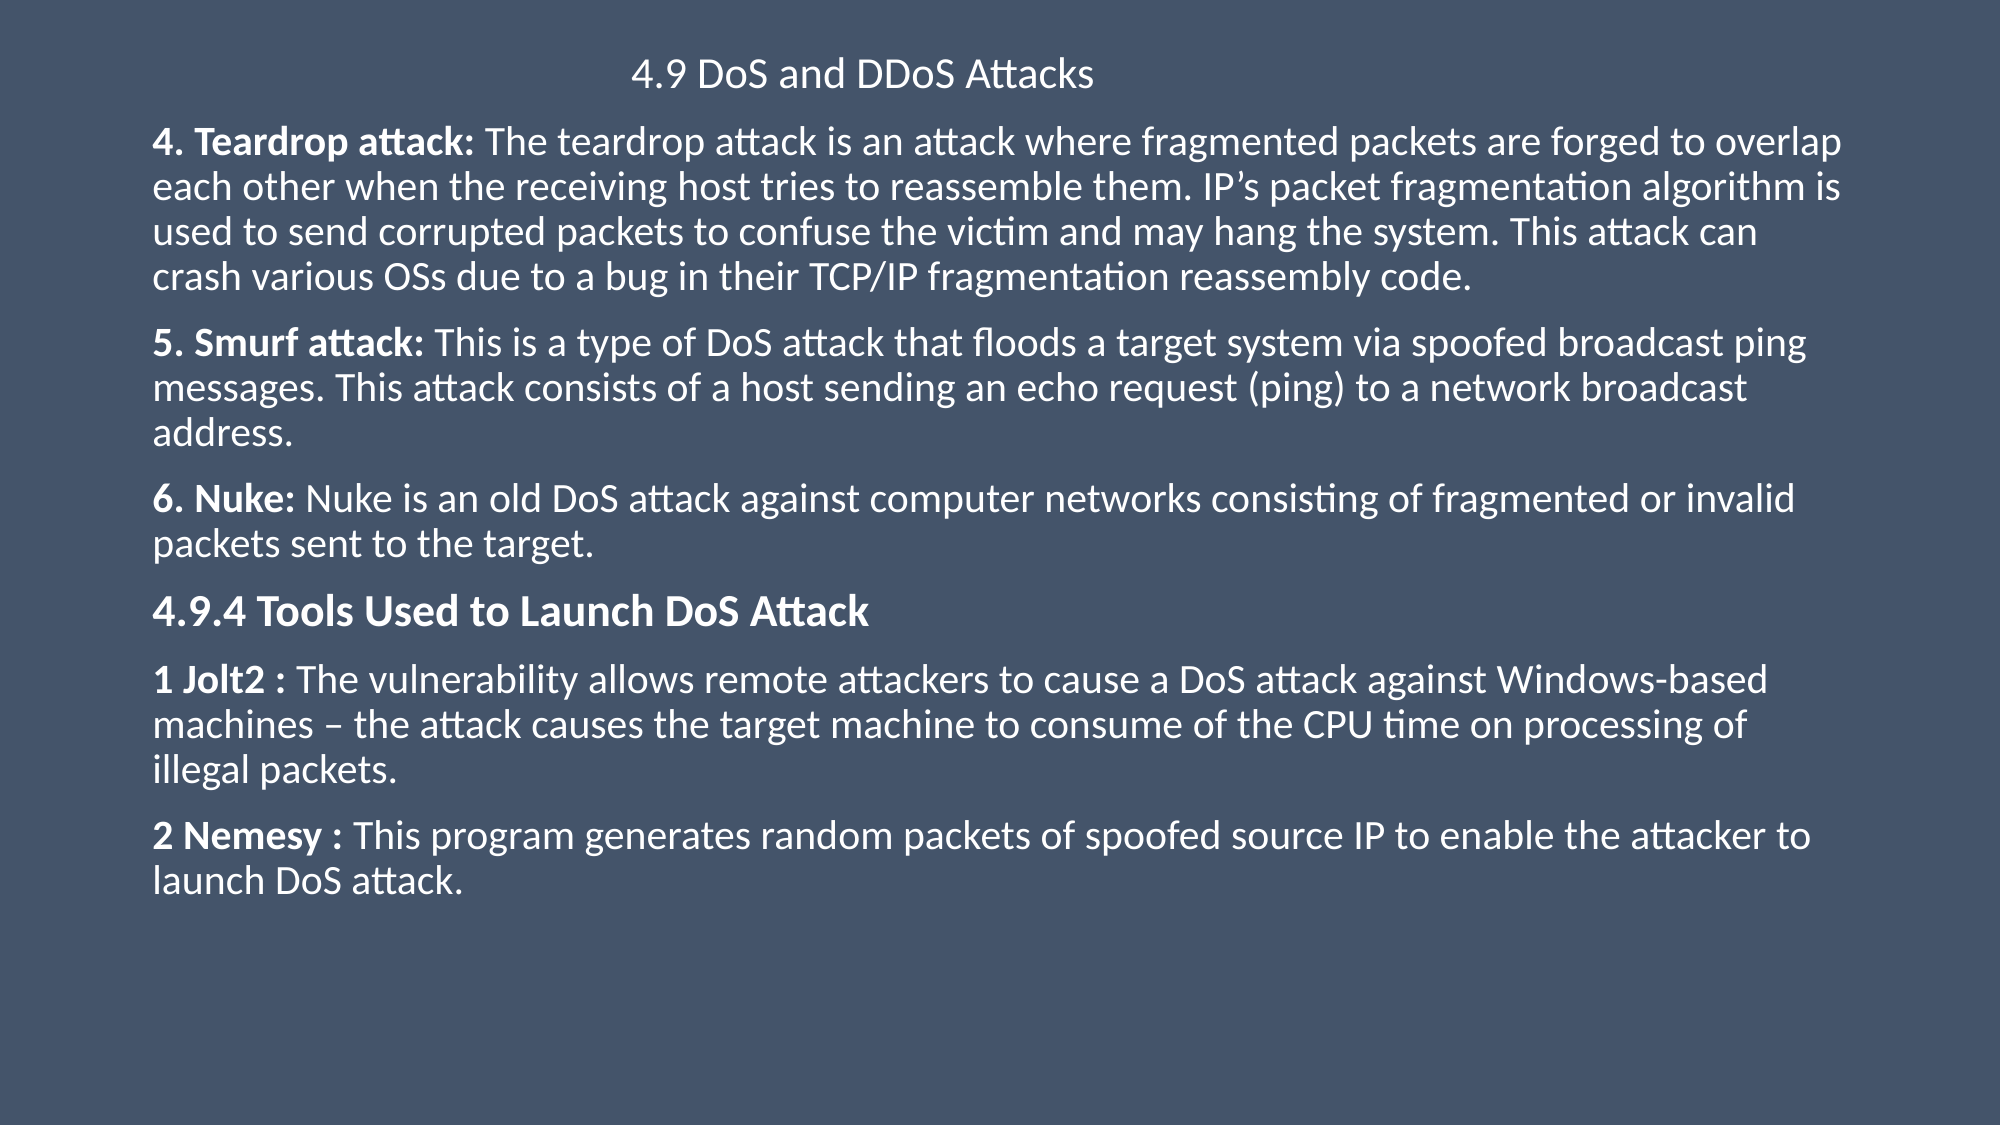

# 4.9 DoS and DDoS Attacks
4. Teardrop attack: The teardrop attack is an attack where fragmented packets are forged to overlap each other when the receiving host tries to reassemble them. IP’s packet fragmentation algorithm is used to send corrupted packets to confuse the victim and may hang the system. This attack can crash various OSs due to a bug in their TCP/IP fragmentation reassembly code.
5. Smurf attack: This is a type of DoS attack that floods a target system via spoofed broadcast ping messages. This attack consists of a host sending an echo request (ping) to a network broadcast address.
6. Nuke: Nuke is an old DoS attack against computer networks consisting of fragmented or invalid packets sent to the target.
4.9.4 Tools Used to Launch DoS Attack
1 Jolt2 : The vulnerability allows remote attackers to cause a DoS attack against Windows-based machines – the attack causes the target machine to consume of the CPU time on processing of illegal packets.
2 Nemesy : This program generates random packets of spoofed source IP to enable the attacker to launch DoS attack.